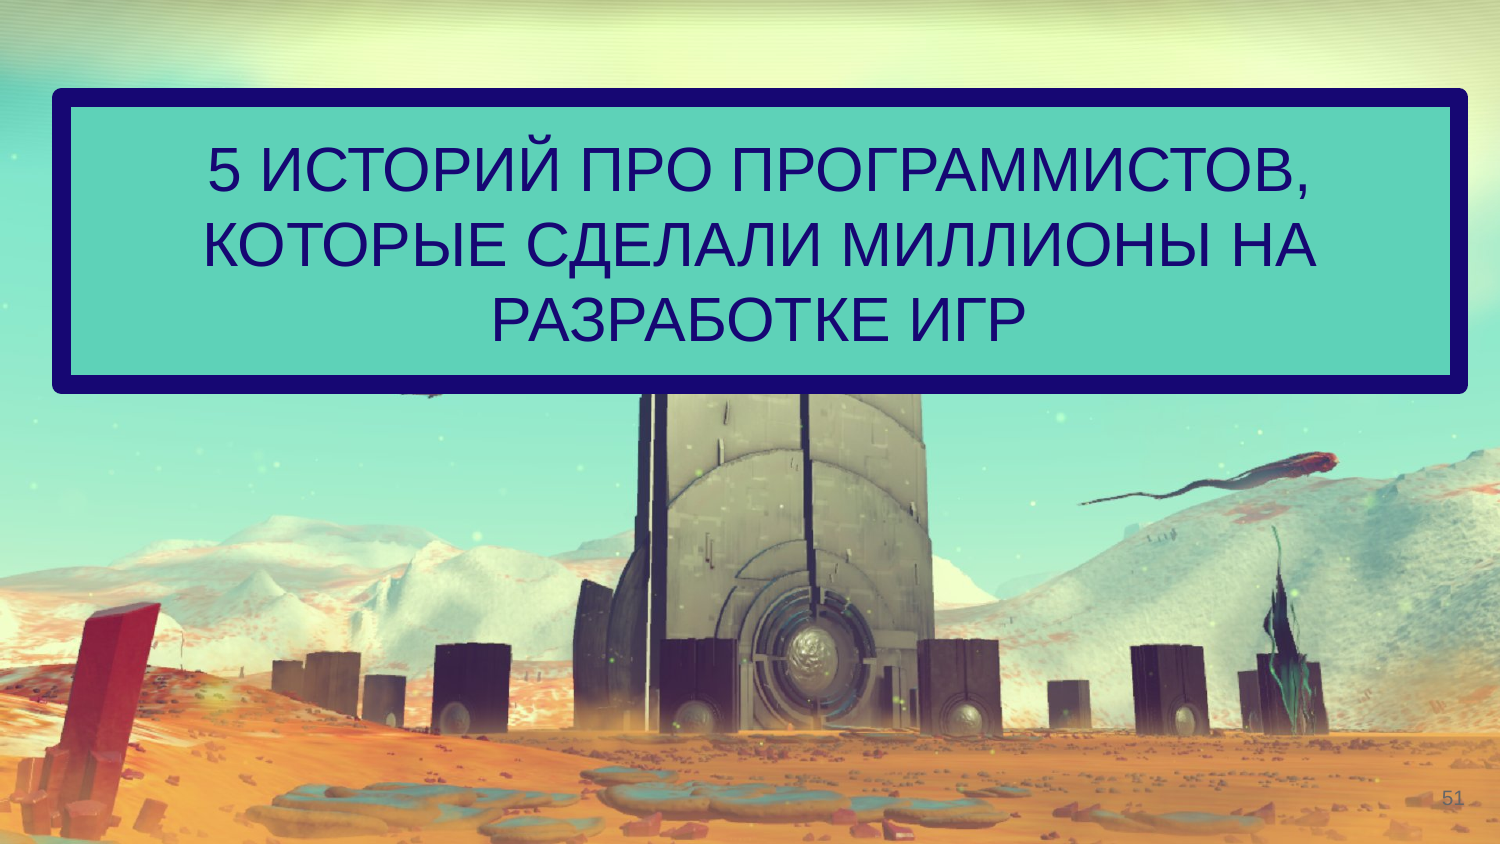

# 5 ИСТОРИЙ ПРО ПРОГРАММИСТОВ, КОТОРЫЕ СДЕЛАЛИ МИЛЛИОНЫ НА РАЗРАБОТКЕ ИГР
51